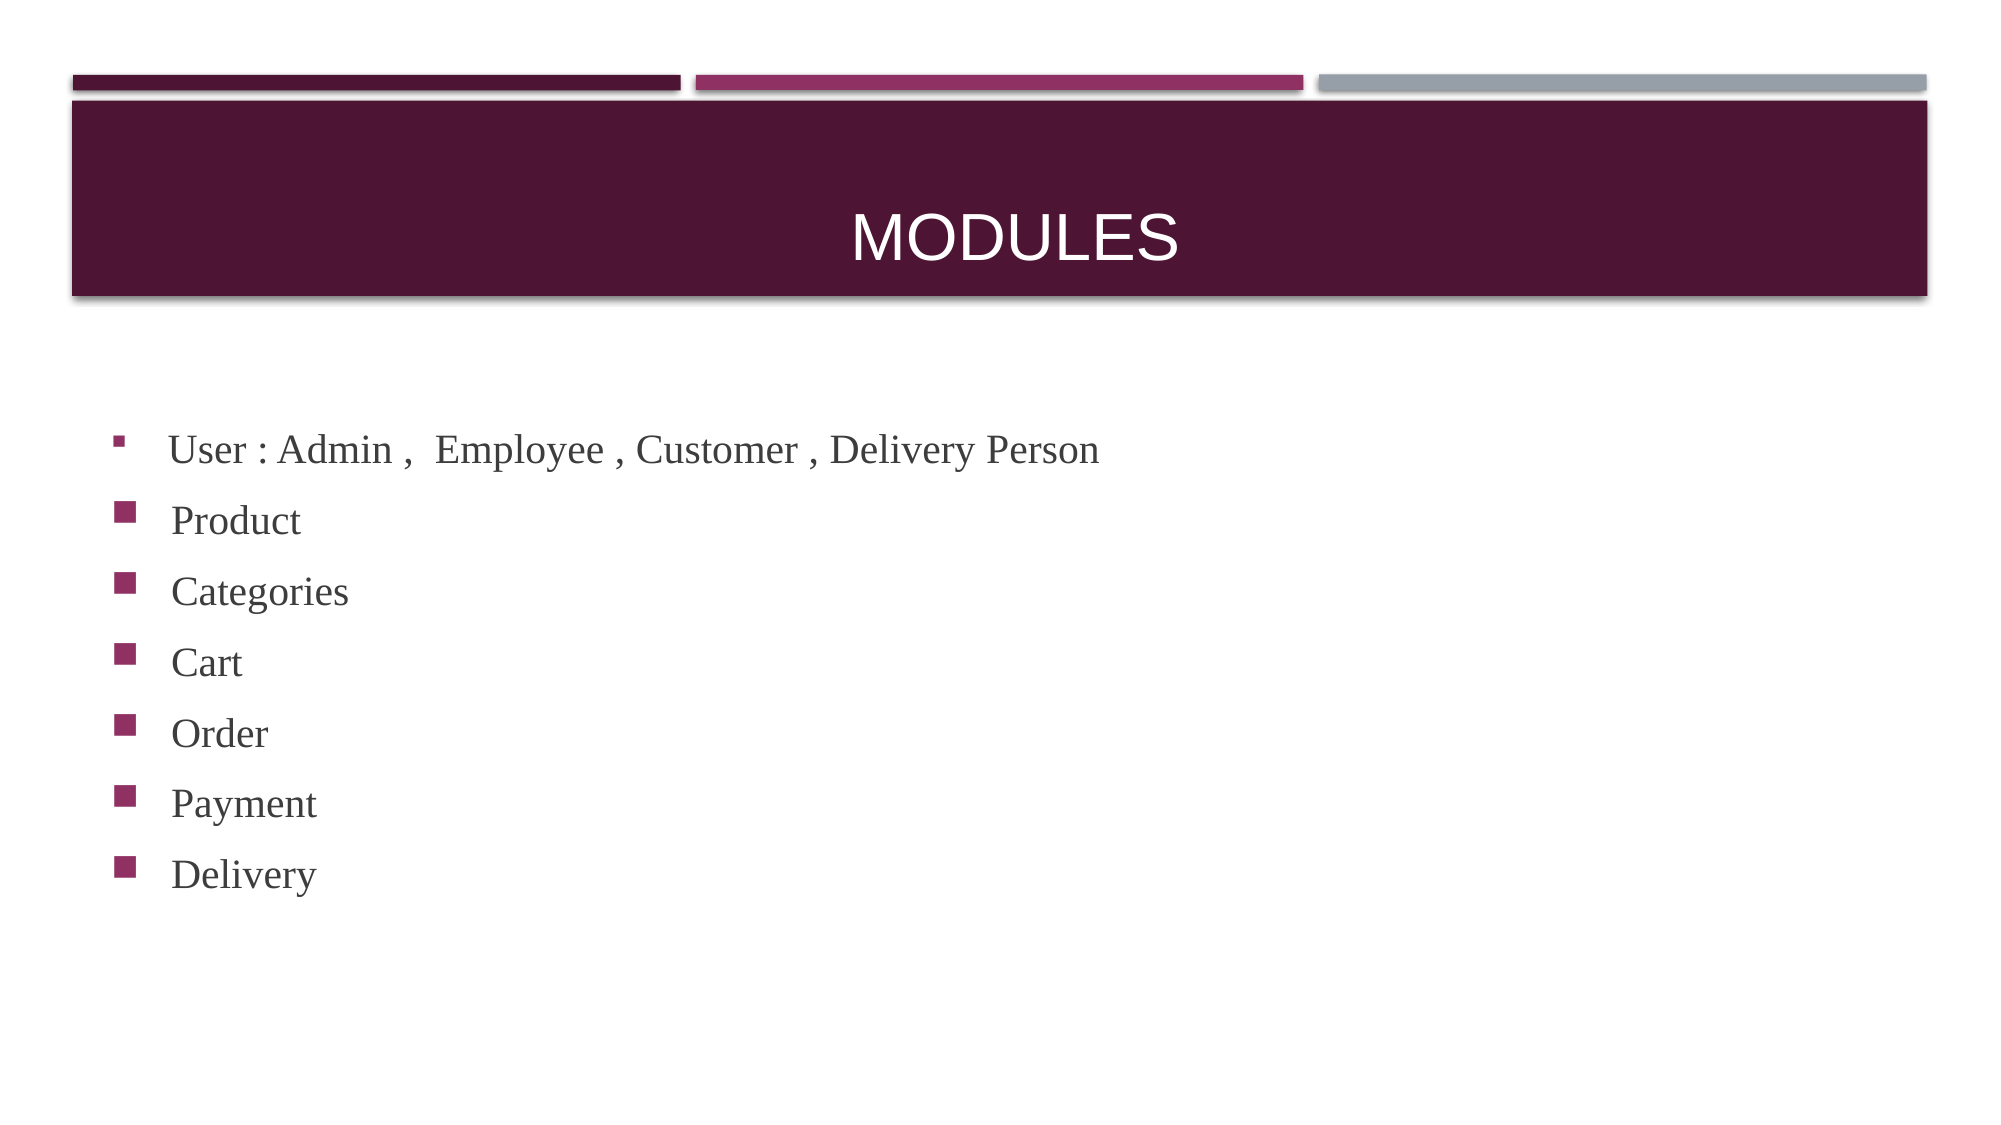

# mODULES
 User : Admin ,  Employee , Customer , Delivery Person
 Product
 Categories
 Cart
 Order
 Payment
 Delivery